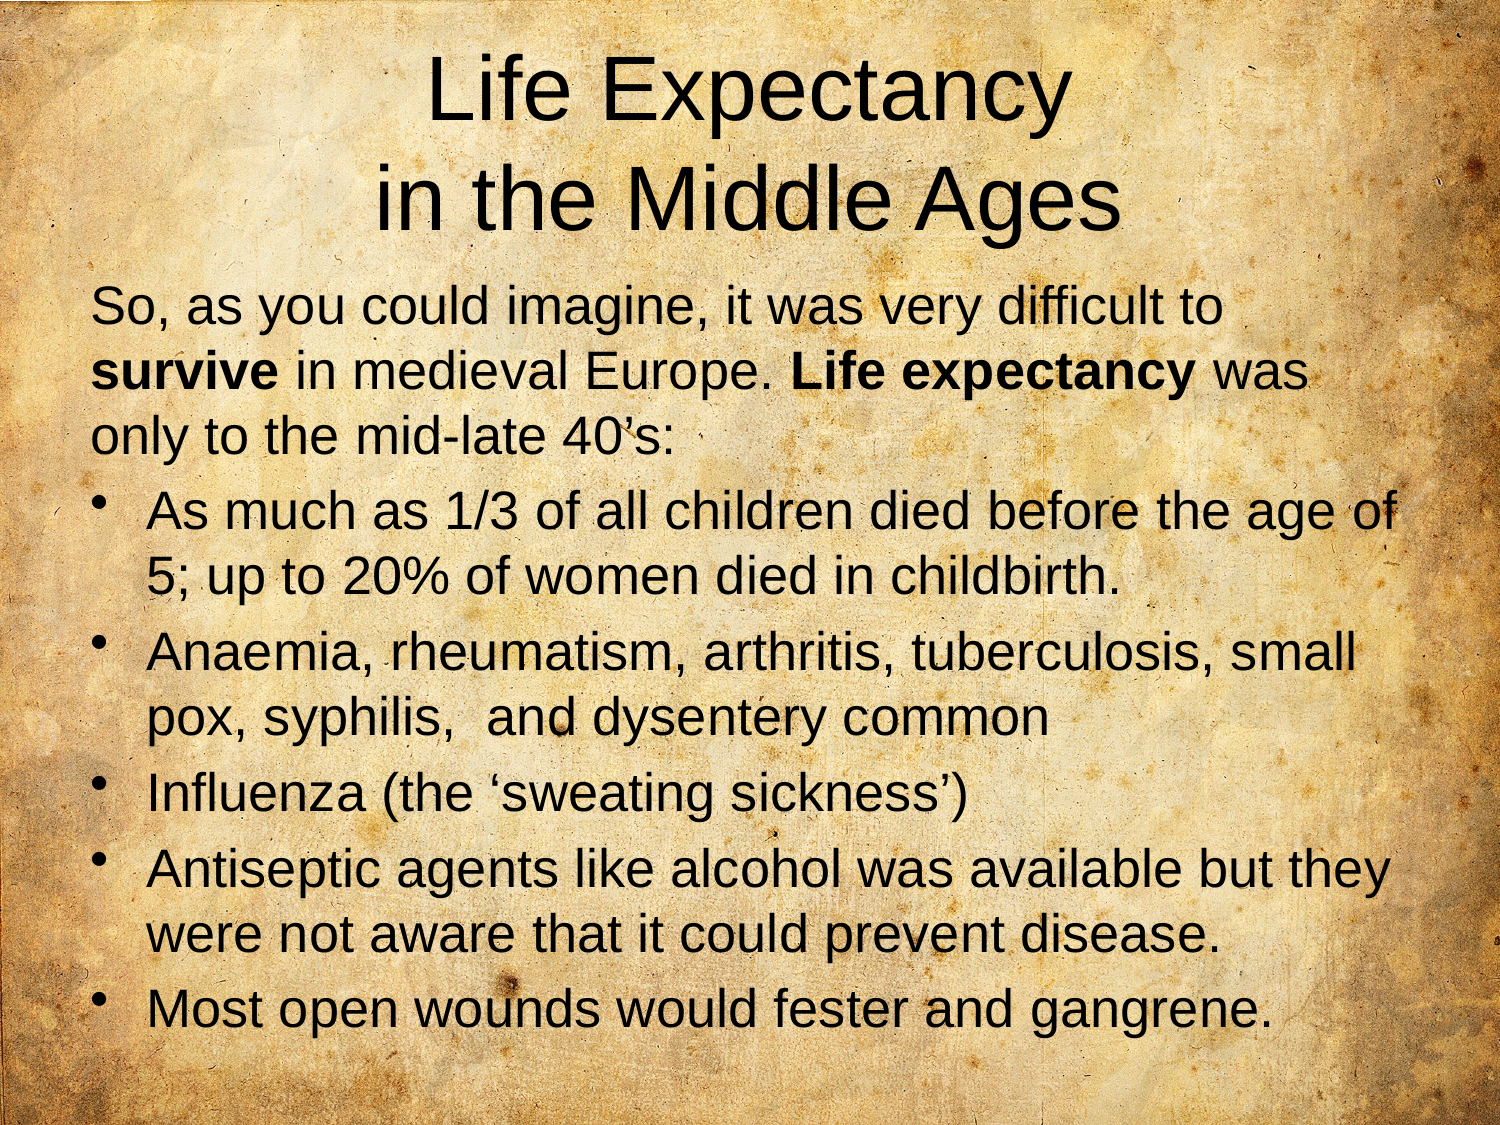

# Life Expectancy in the Middle Ages
So, as you could imagine, it was very difficult to survive in medieval Europe. Life expectancy was only to the mid-late 40’s:
As much as 1/3 of all children died before the age of 5; up to 20% of women died in childbirth.
Anaemia, rheumatism, arthritis, tuberculosis, small pox, syphilis,  and dysentery common
Influenza (the ‘sweating sickness’)
Antiseptic agents like alcohol was available but they were not aware that it could prevent disease.
Most open wounds would fester and gangrene.